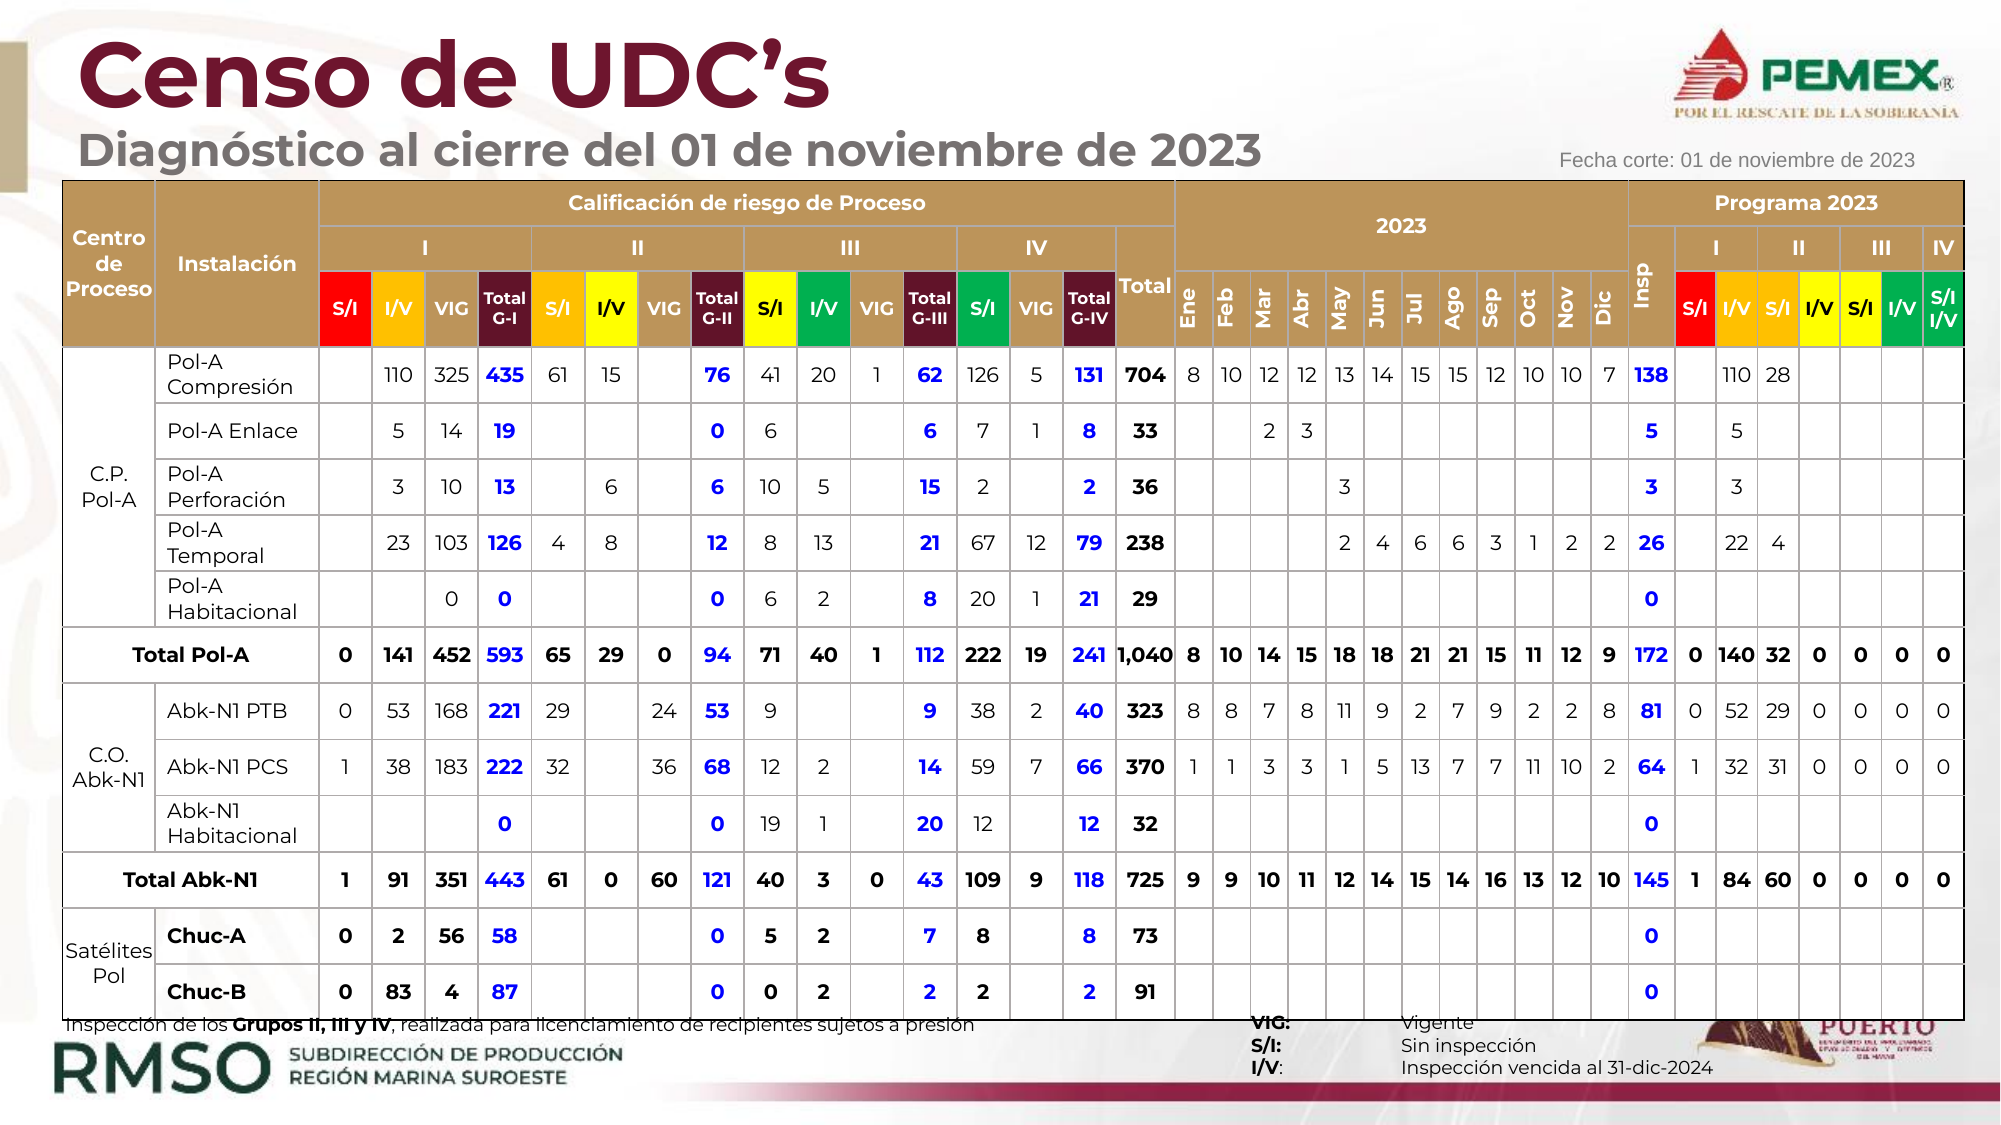

# Censo de UDC’s Diagnóstico al cierre del 01 de noviembre de 2023
Fecha corte: 01 de noviembre de 2023
| Centro de Proceso | Instalación | Calificación de riesgo de Proceso |  |  |  |  |  |  |  |  |  |  |  |  |  |  |  | 2023 |  |  |  |  |  |  |  |  |  |  |  | Programa 2023 |  |  |  |  |  |  |  |
| --- | --- | --- | --- | --- | --- | --- | --- | --- | --- | --- | --- | --- | --- | --- | --- | --- | --- | --- | --- | --- | --- | --- | --- | --- | --- | --- | --- | --- | --- | --- | --- | --- | --- | --- | --- | --- | --- |
|  |  | I |  |  |  | II |  |  |  | III |  |  |  | IV |  |  | Total |  |  |  |  |  |  |  |  |  |  |  |  | Insp | I |  | II |  | III |  | IV |
|  |  | S/I | I/V | VIG | Total G-I | S/I | I/V | VIG | Total G-II | S/I | I/V | VIG | Total G-III | S/I | VIG | Total G-IV |  | Ene | Feb | Mar | Abr | May | Jun | Jul | Ago | Sep | Oct | Nov | Dic |  | S/I | I/V | S/I | I/V | S/I | I/V | S/I I/V |
| C.P. Pol-A | Pol-A Compresión |  | 110 | 325 | 435 | 61 | 15 |  | 76 | 41 | 20 | 1 | 62 | 126 | 5 | 131 | 704 | 8 | 10 | 12 | 12 | 13 | 14 | 15 | 15 | 12 | 10 | 10 | 7 | 138 |  | 110 | 28 |  |  |  |  |
|  | Pol-A Enlace |  | 5 | 14 | 19 |  |  |  | 0 | 6 |  |  | 6 | 7 | 1 | 8 | 33 |  |  | 2 | 3 |  |  |  |  |  |  |  |  | 5 |  | 5 |  |  |  |  |  |
|  | Pol-A Perforación |  | 3 | 10 | 13 |  | 6 |  | 6 | 10 | 5 |  | 15 | 2 |  | 2 | 36 |  |  |  |  | 3 |  |  |  |  |  |  |  | 3 |  | 3 |  |  |  |  |  |
|  | Pol-A Temporal |  | 23 | 103 | 126 | 4 | 8 |  | 12 | 8 | 13 |  | 21 | 67 | 12 | 79 | 238 |  |  |  |  | 2 | 4 | 6 | 6 | 3 | 1 | 2 | 2 | 26 |  | 22 | 4 |  |  |  |  |
|  | Pol-A Habitacional |  |  | 0 | 0 |  |  |  | 0 | 6 | 2 |  | 8 | 20 | 1 | 21 | 29 |  |  |  |  |  |  |  |  |  |  |  |  | 0 |  |  |  |  |  |  |  |
| Total Pol-A |  | 0 | 141 | 452 | 593 | 65 | 29 | 0 | 94 | 71 | 40 | 1 | 112 | 222 | 19 | 241 | 1,040 | 8 | 10 | 14 | 15 | 18 | 18 | 21 | 21 | 15 | 11 | 12 | 9 | 172 | 0 | 140 | 32 | 0 | 0 | 0 | 0 |
| C.O. Abk-N1 | Abk-N1 PTB | 0 | 53 | 168 | 221 | 29 |  | 24 | 53 | 9 |  |  | 9 | 38 | 2 | 40 | 323 | 8 | 8 | 7 | 8 | 11 | 9 | 2 | 7 | 9 | 2 | 2 | 8 | 81 | 0 | 52 | 29 | 0 | 0 | 0 | 0 |
|  | Abk-N1 PCS | 1 | 38 | 183 | 222 | 32 |  | 36 | 68 | 12 | 2 |  | 14 | 59 | 7 | 66 | 370 | 1 | 1 | 3 | 3 | 1 | 5 | 13 | 7 | 7 | 11 | 10 | 2 | 64 | 1 | 32 | 31 | 0 | 0 | 0 | 0 |
|  | Abk-N1 Habitacional |  |  |  | 0 |  |  |  | 0 | 19 | 1 |  | 20 | 12 |  | 12 | 32 |  |  |  |  |  |  |  |  |  |  |  |  | 0 |  |  |  |  |  |  |  |
| Total Abk-N1 |  | 1 | 91 | 351 | 443 | 61 | 0 | 60 | 121 | 40 | 3 | 0 | 43 | 109 | 9 | 118 | 725 | 9 | 9 | 10 | 11 | 12 | 14 | 15 | 14 | 16 | 13 | 12 | 10 | 145 | 1 | 84 | 60 | 0 | 0 | 0 | 0 |
| Satélites Pol | Chuc-A | 0 | 2 | 56 | 58 |  |  |  | 0 | 5 | 2 |  | 7 | 8 |  | 8 | 73 |  |  |  |  |  |  |  |  |  |  |  |  | 0 |  |  |  |  |  |  |  |
|  | Chuc-B | 0 | 83 | 4 | 87 |  |  |  | 0 | 0 | 2 |  | 2 | 2 |  | 2 | 91 |  |  |  |  |  |  |  |  |  |  |  |  | 0 |  |  |  |  |  |  |  |
VIG: 	Vigente
S/I: 	Sin inspección
I/V: 	Inspección vencida al 31-dic-2024
Inspección de los Grupos II, III y IV, realizada para licenciamiento de recipientes sujetos a presión